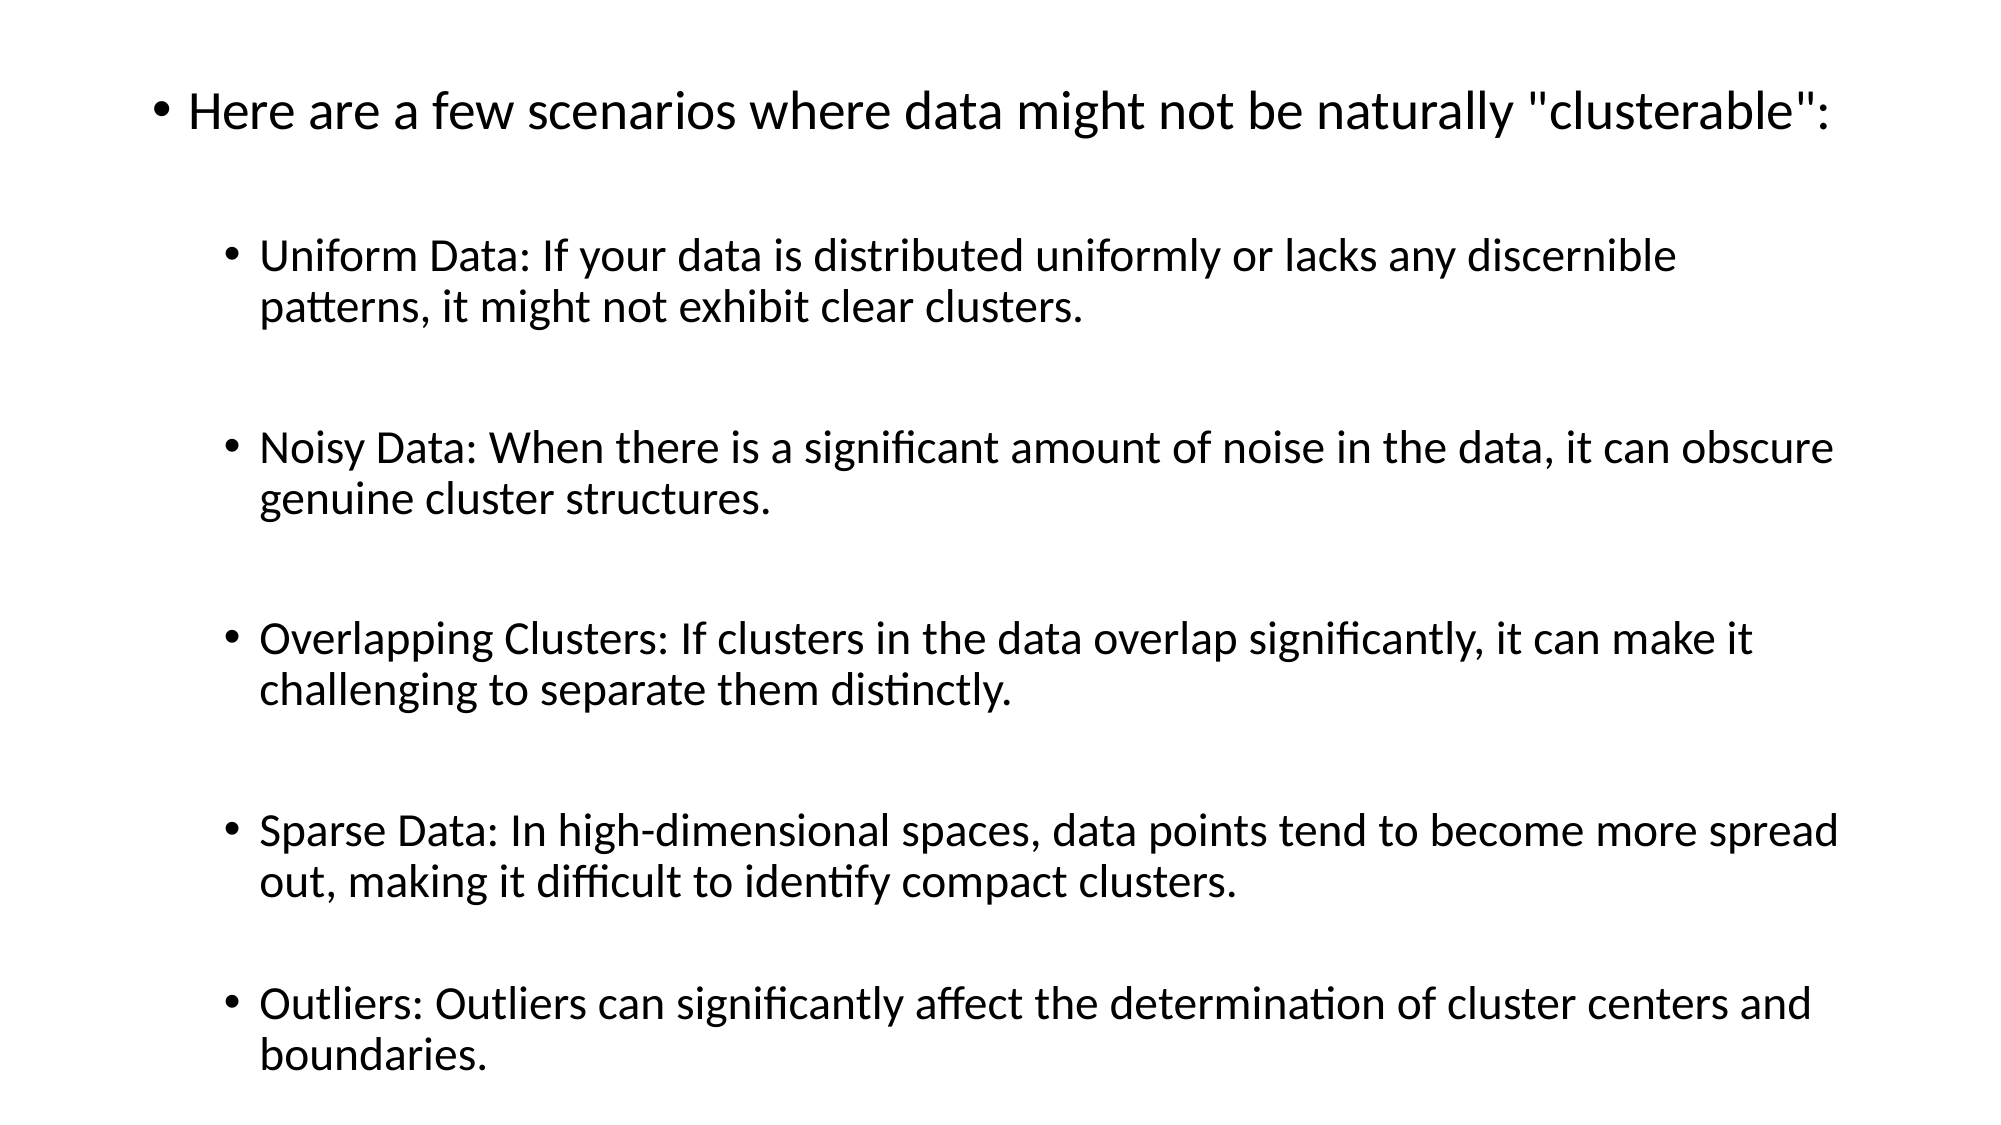

Here are a few scenarios where data might not be naturally "clusterable":

Uniform Data: If your data is distributed uniformly or lacks any discernible patterns, it might not exhibit clear clusters.

Noisy Data: When there is a significant amount of noise in the data, it can obscure genuine cluster structures.

Overlapping Clusters: If clusters in the data overlap significantly, it can make it challenging to separate them distinctly.

Sparse Data: In high-dimensional spaces, data points tend to become more spread out, making it difficult to identify compact clusters.

Outliers: Outliers can significantly affect the determination of cluster centers and boundaries.